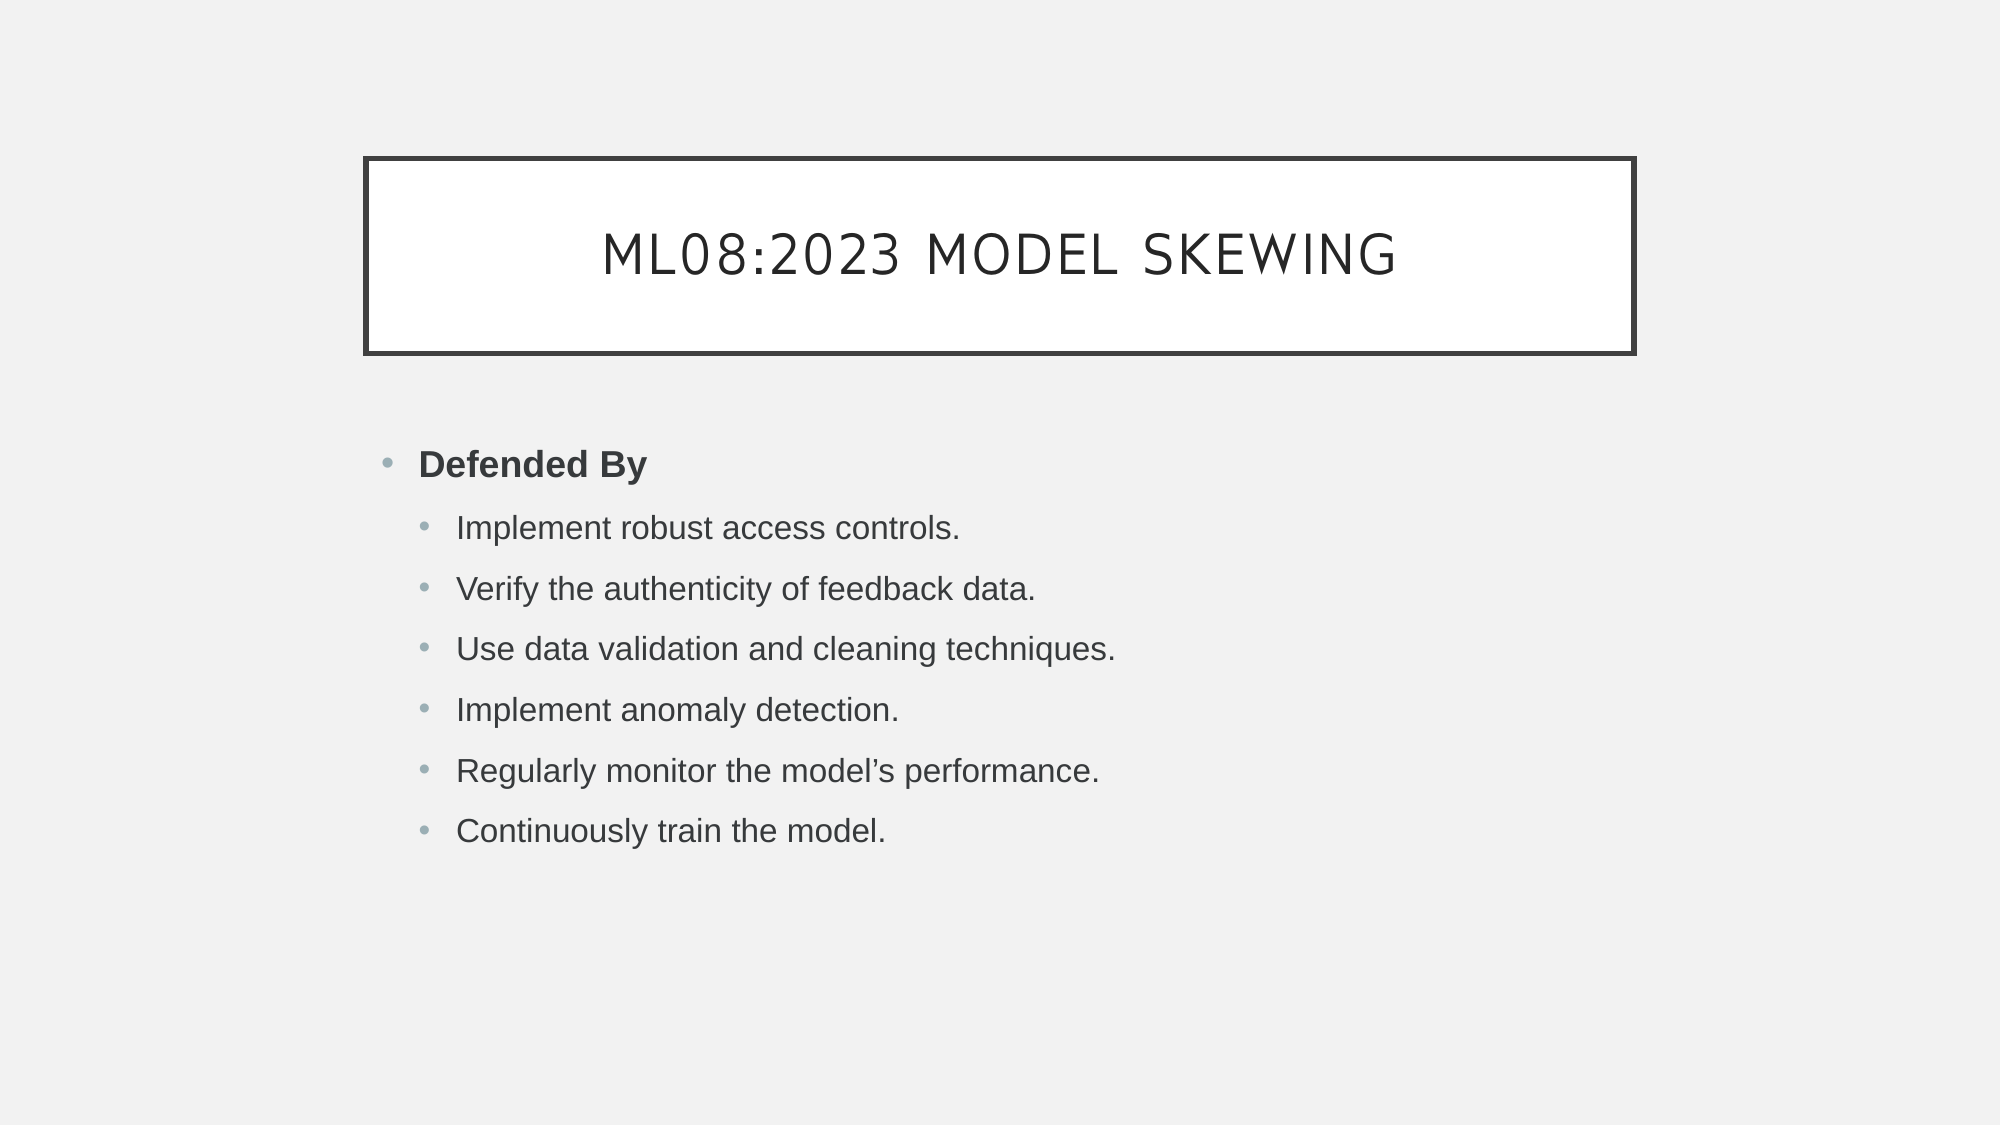

# ML08:2023 Model Skewing
Defended By
Implement robust access controls.
Verify the authenticity of feedback data.
Use data validation and cleaning techniques.
Implement anomaly detection.
Regularly monitor the model’s performance.
Continuously train the model.